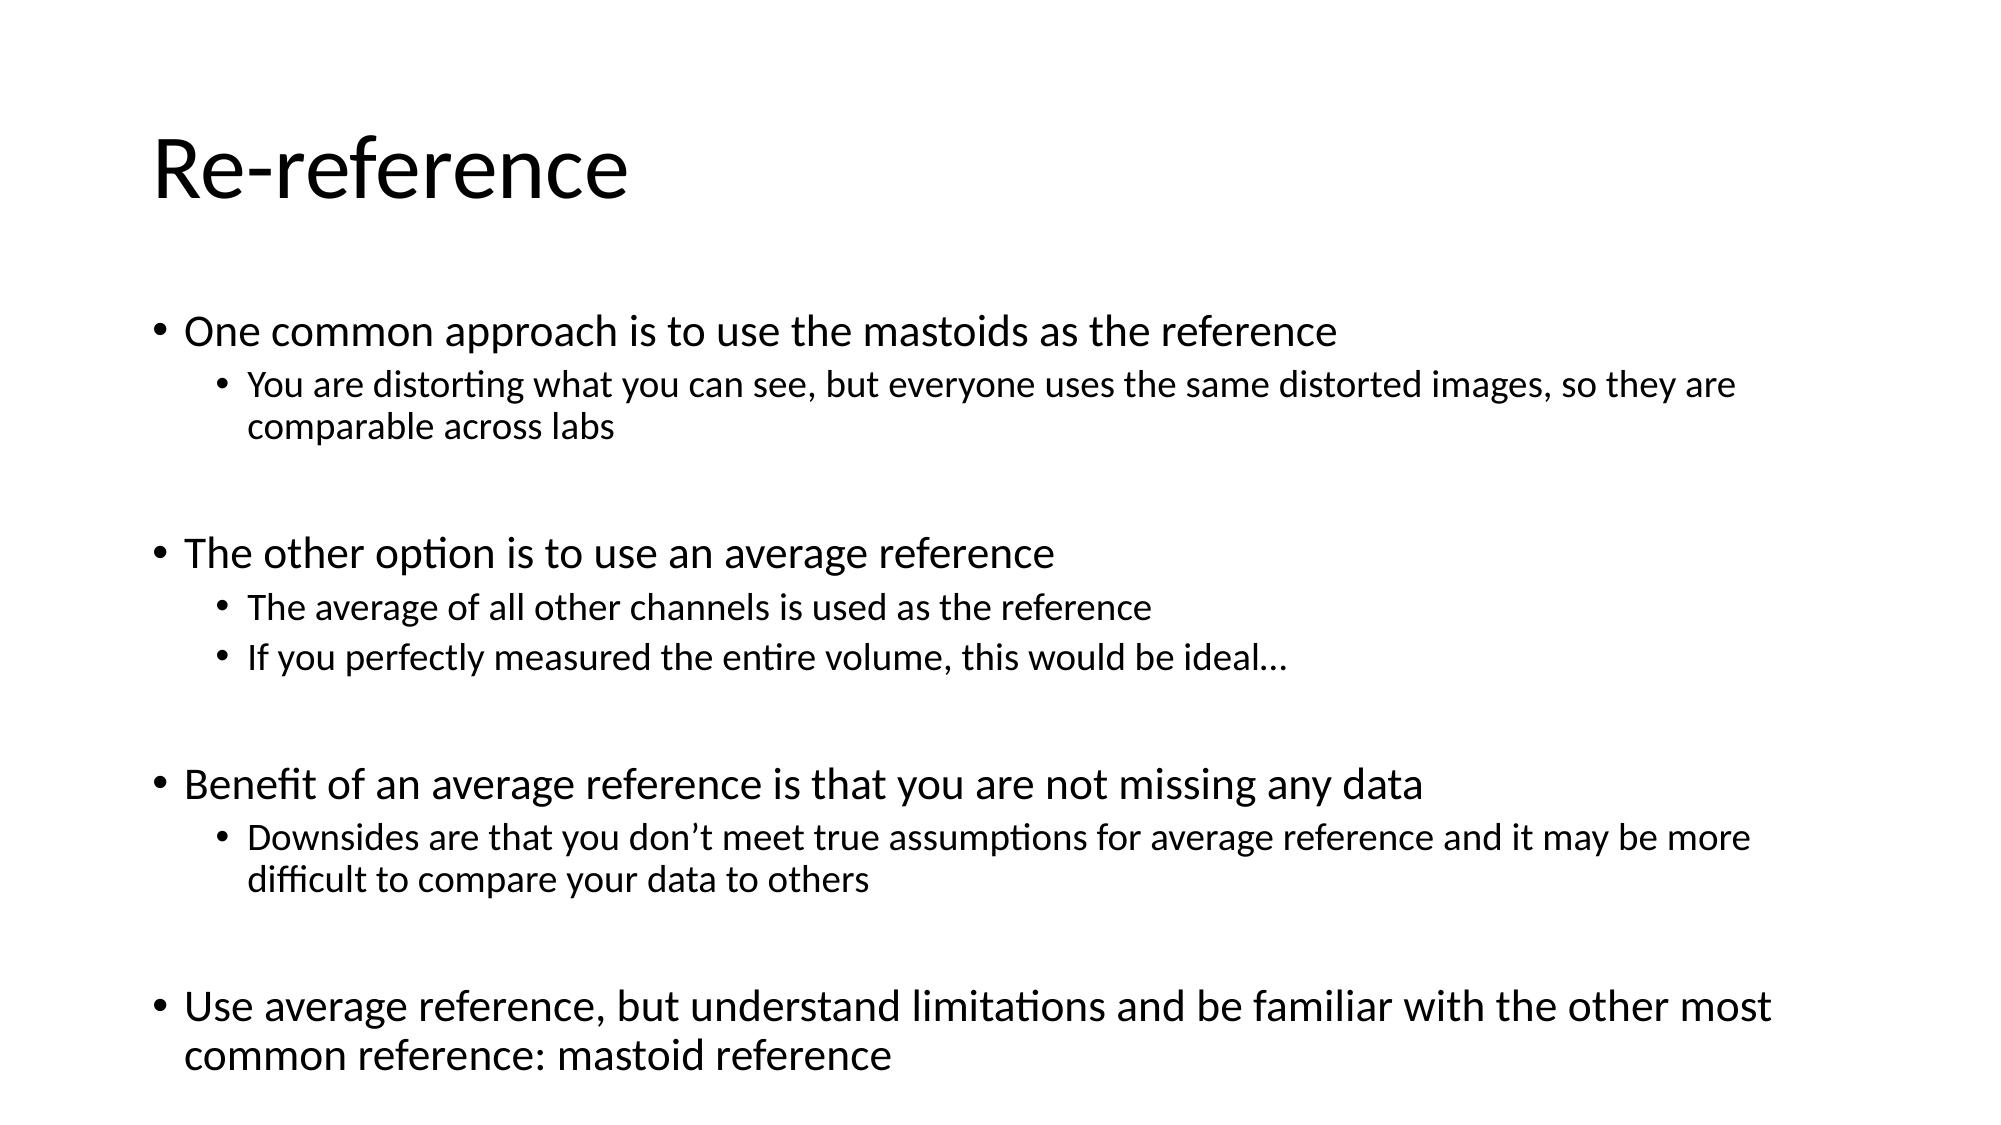

# Re-reference
One common approach is to use the mastoids as the reference
You are distorting what you can see, but everyone uses the same distorted images, so they are comparable across labs

The other option is to use an average reference
The average of all other channels is used as the reference
If you perfectly measured the entire volume, this would be ideal…

Benefit of an average reference is that you are not missing any data
Downsides are that you don’t meet true assumptions for average reference and it may be more difficult to compare your data to others

Use average reference, but understand limitations and be familiar with the other most common reference: mastoid reference